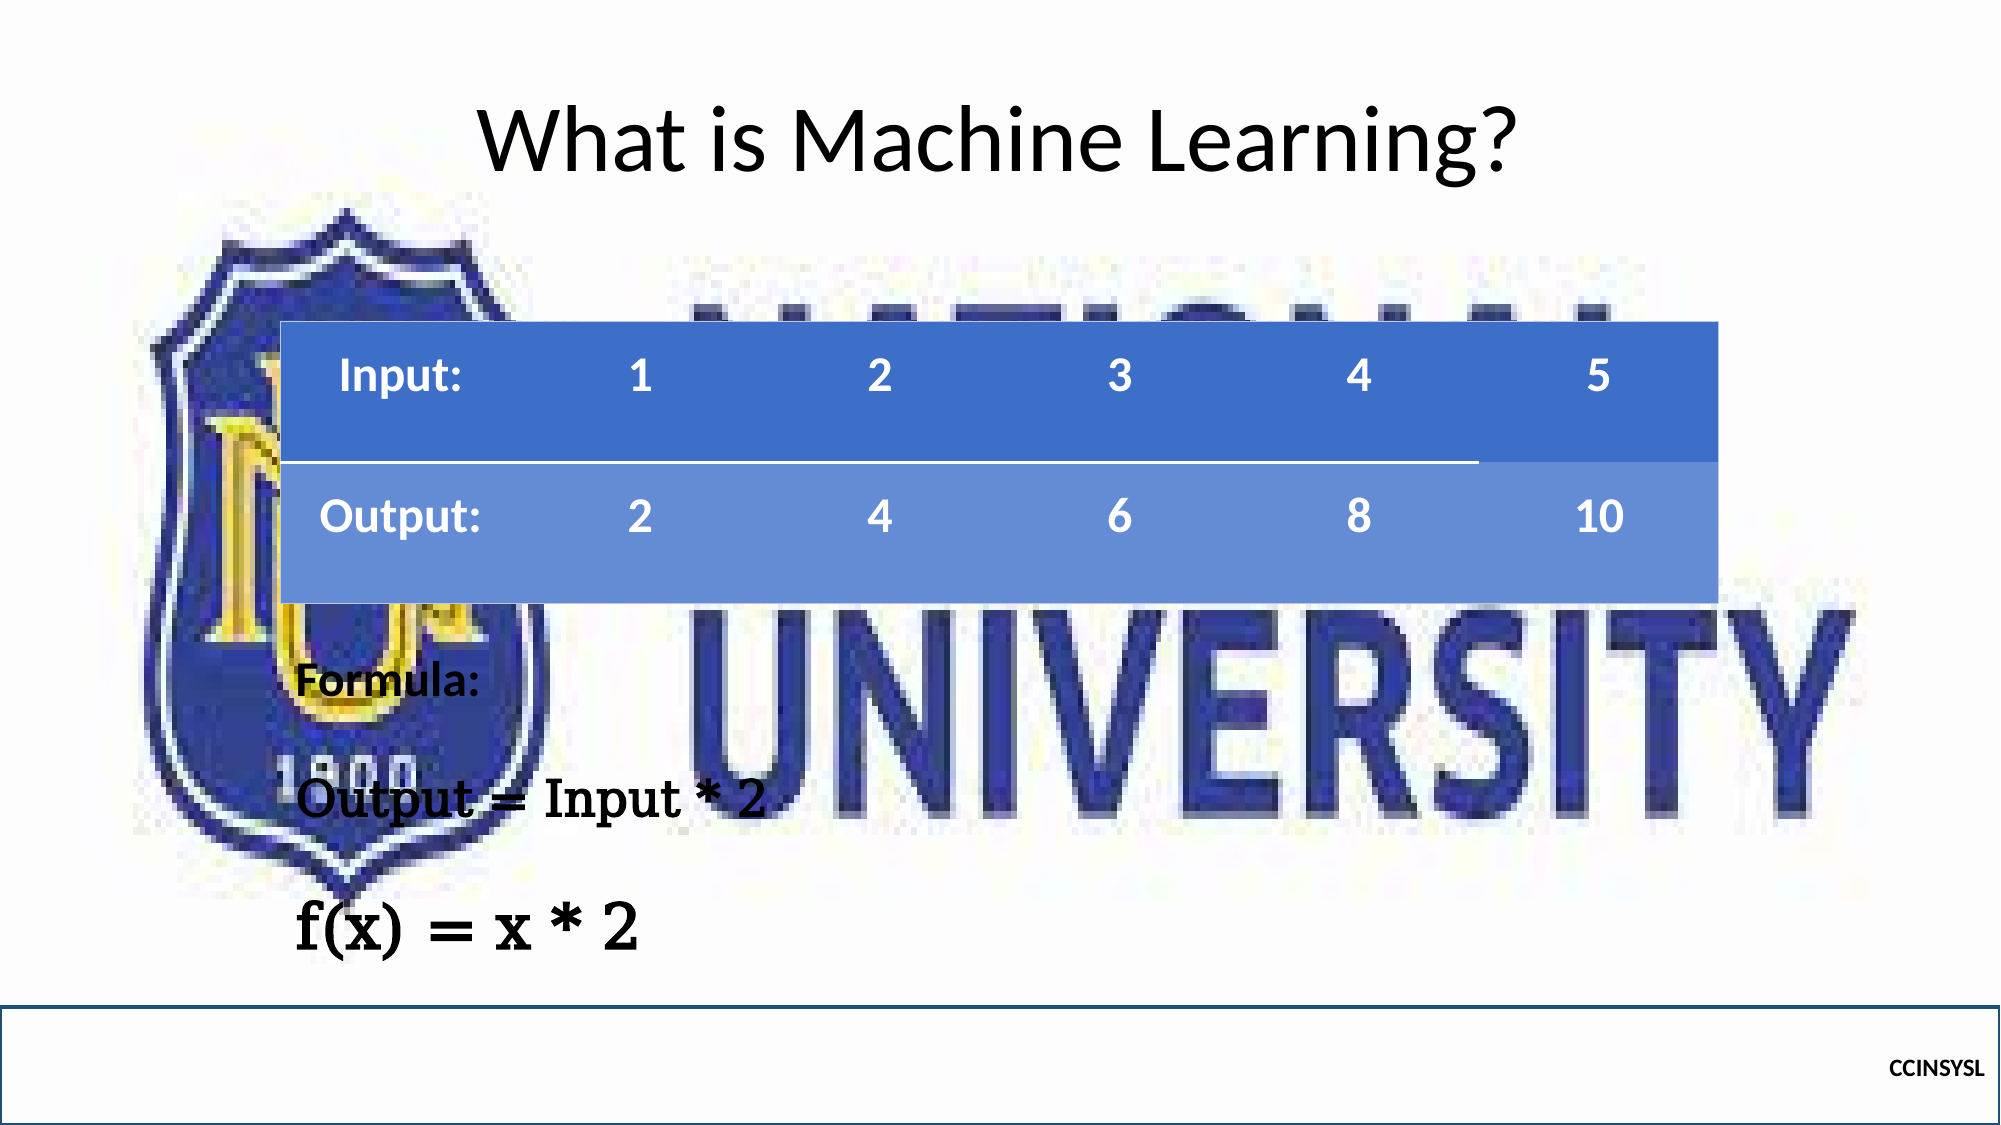

# What is Machine Learning?
| Input: | 1 | 2 | 3 | 4 | 5 |
| --- | --- | --- | --- | --- | --- |
| Output: | 2 | 4 | 6 | 8 | 10 |
Formula:
Output = Input * 2

f(x) = x * 2
CCINSYSL